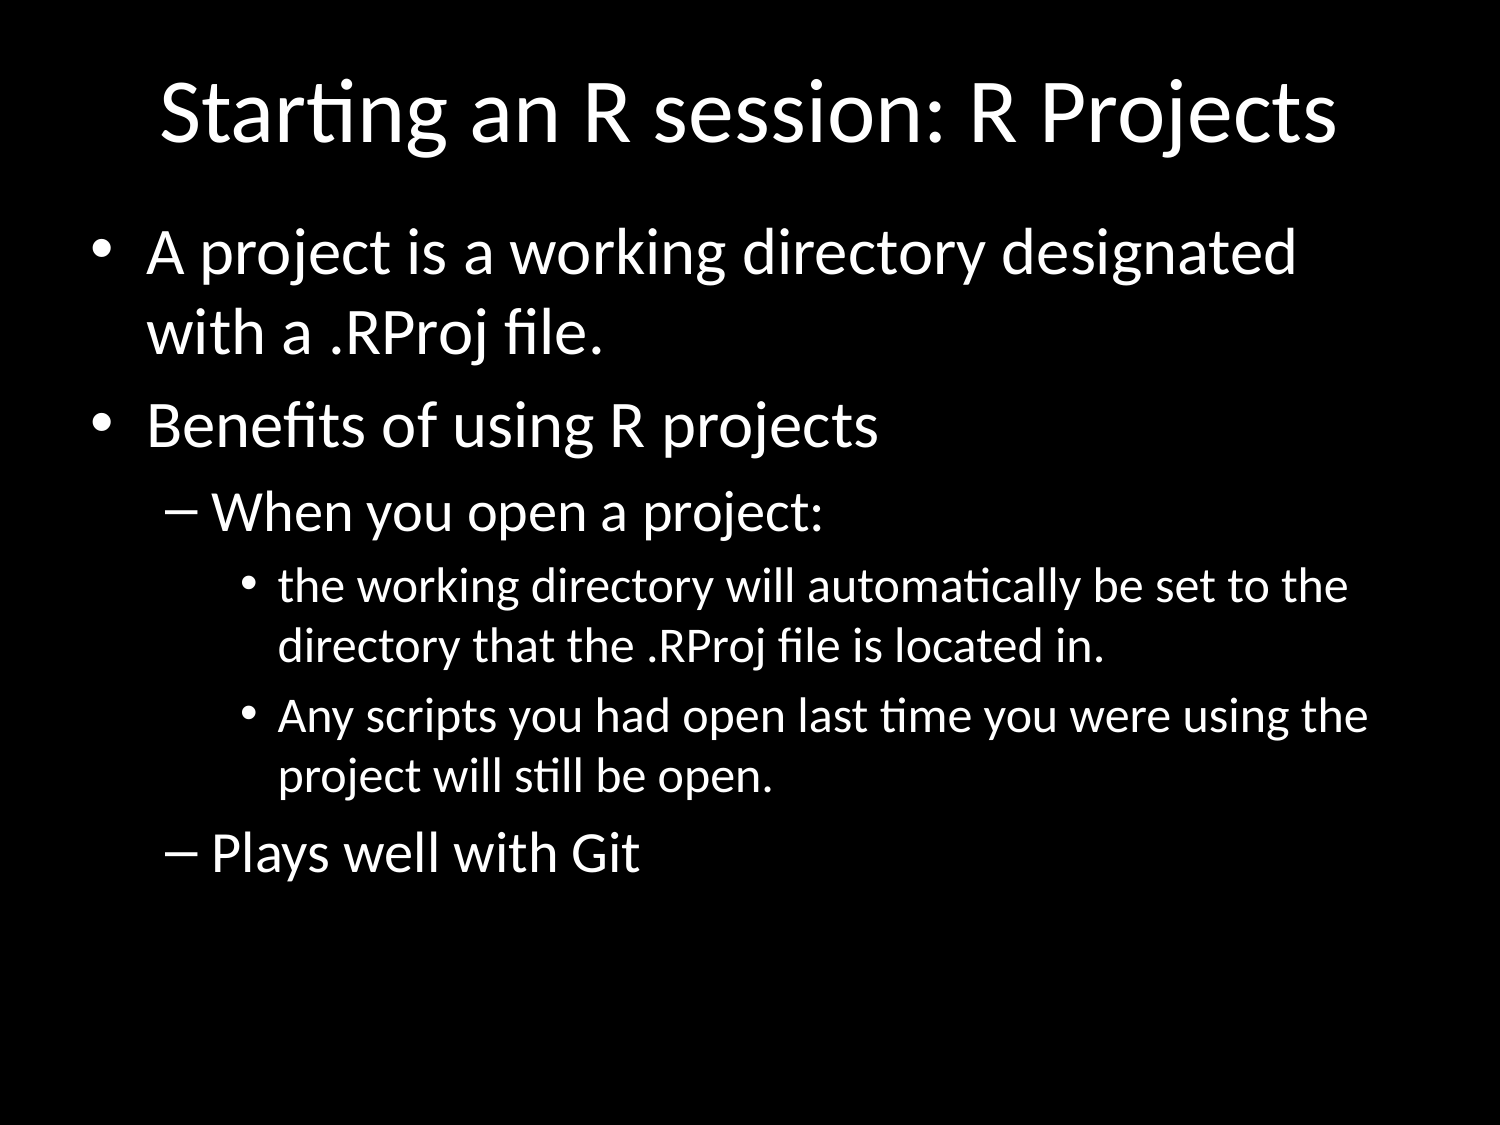

# Starting an R session: R Projects
A project is a working directory designated with a .RProj file.
Benefits of using R projects
When you open a project:
the working directory will automatically be set to the directory that the .RProj file is located in.
Any scripts you had open last time you were using the project will still be open.
Plays well with Git